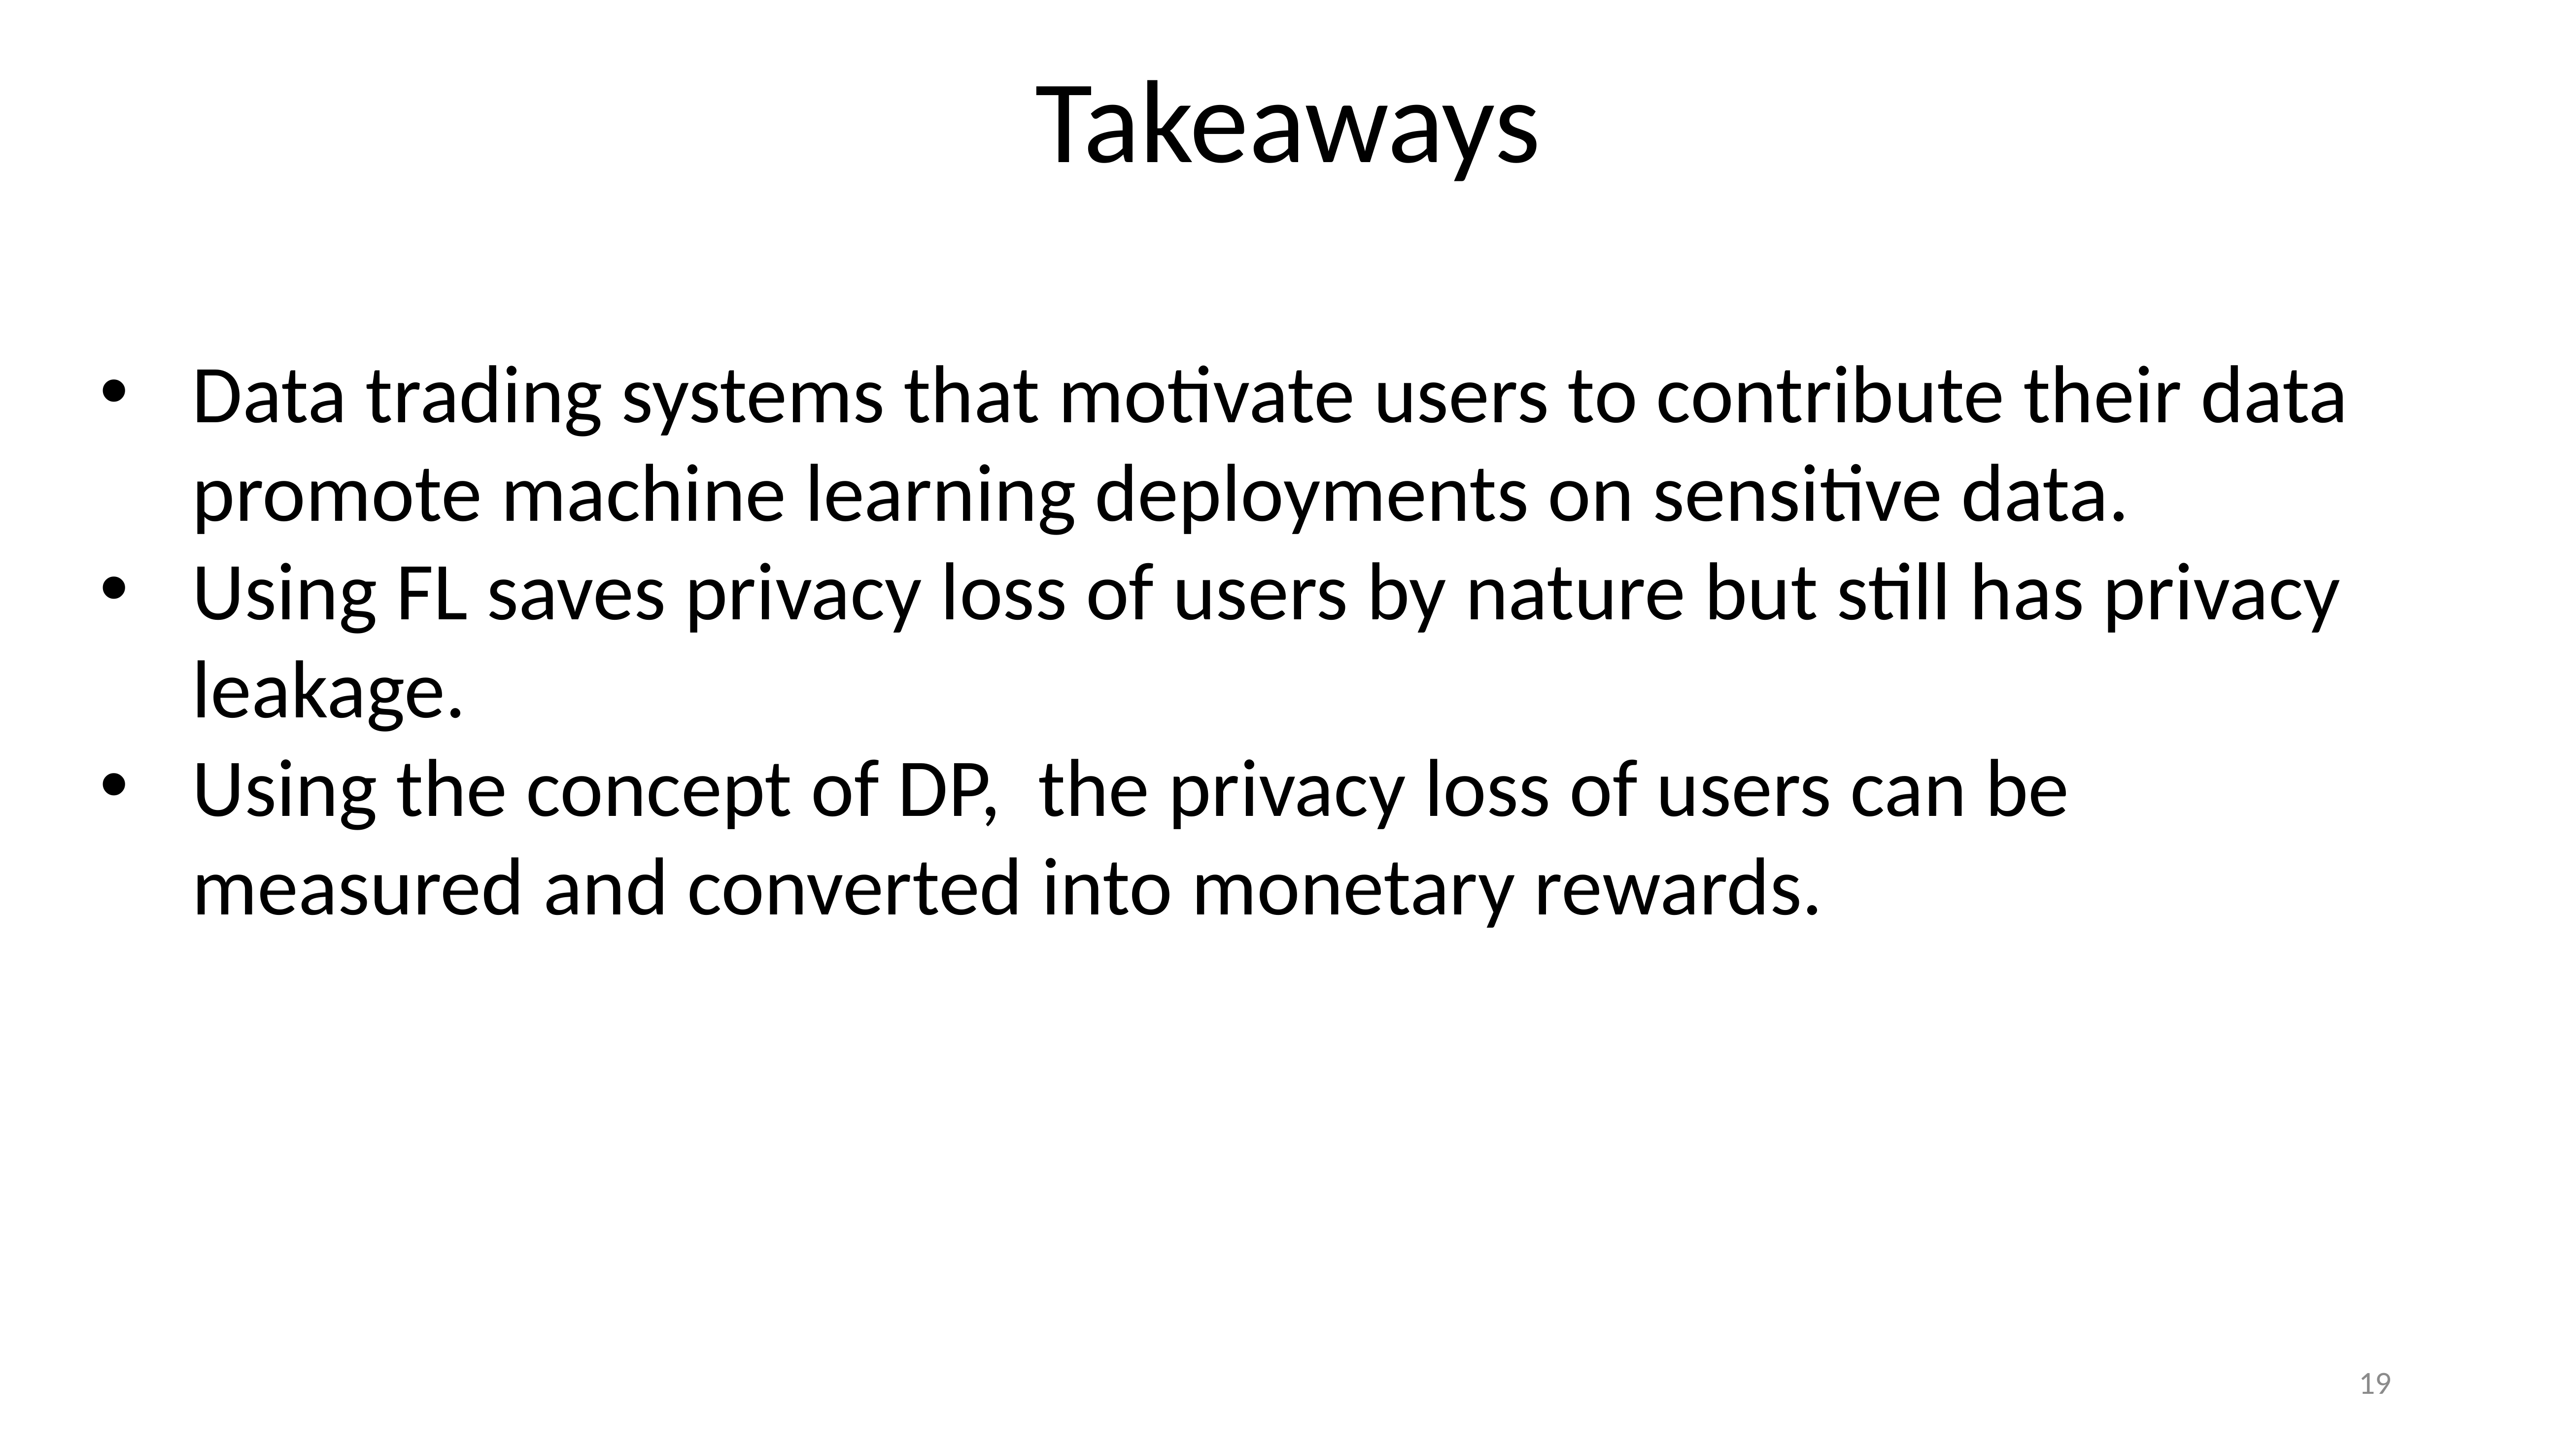

# Takeaways
Data trading systems that motivate users to contribute their data promote machine learning deployments on sensitive data.
Using FL saves privacy loss of users by nature but still has privacy leakage.
Using the concept of DP,  the privacy loss of users can be measured and converted into monetary rewards.
19